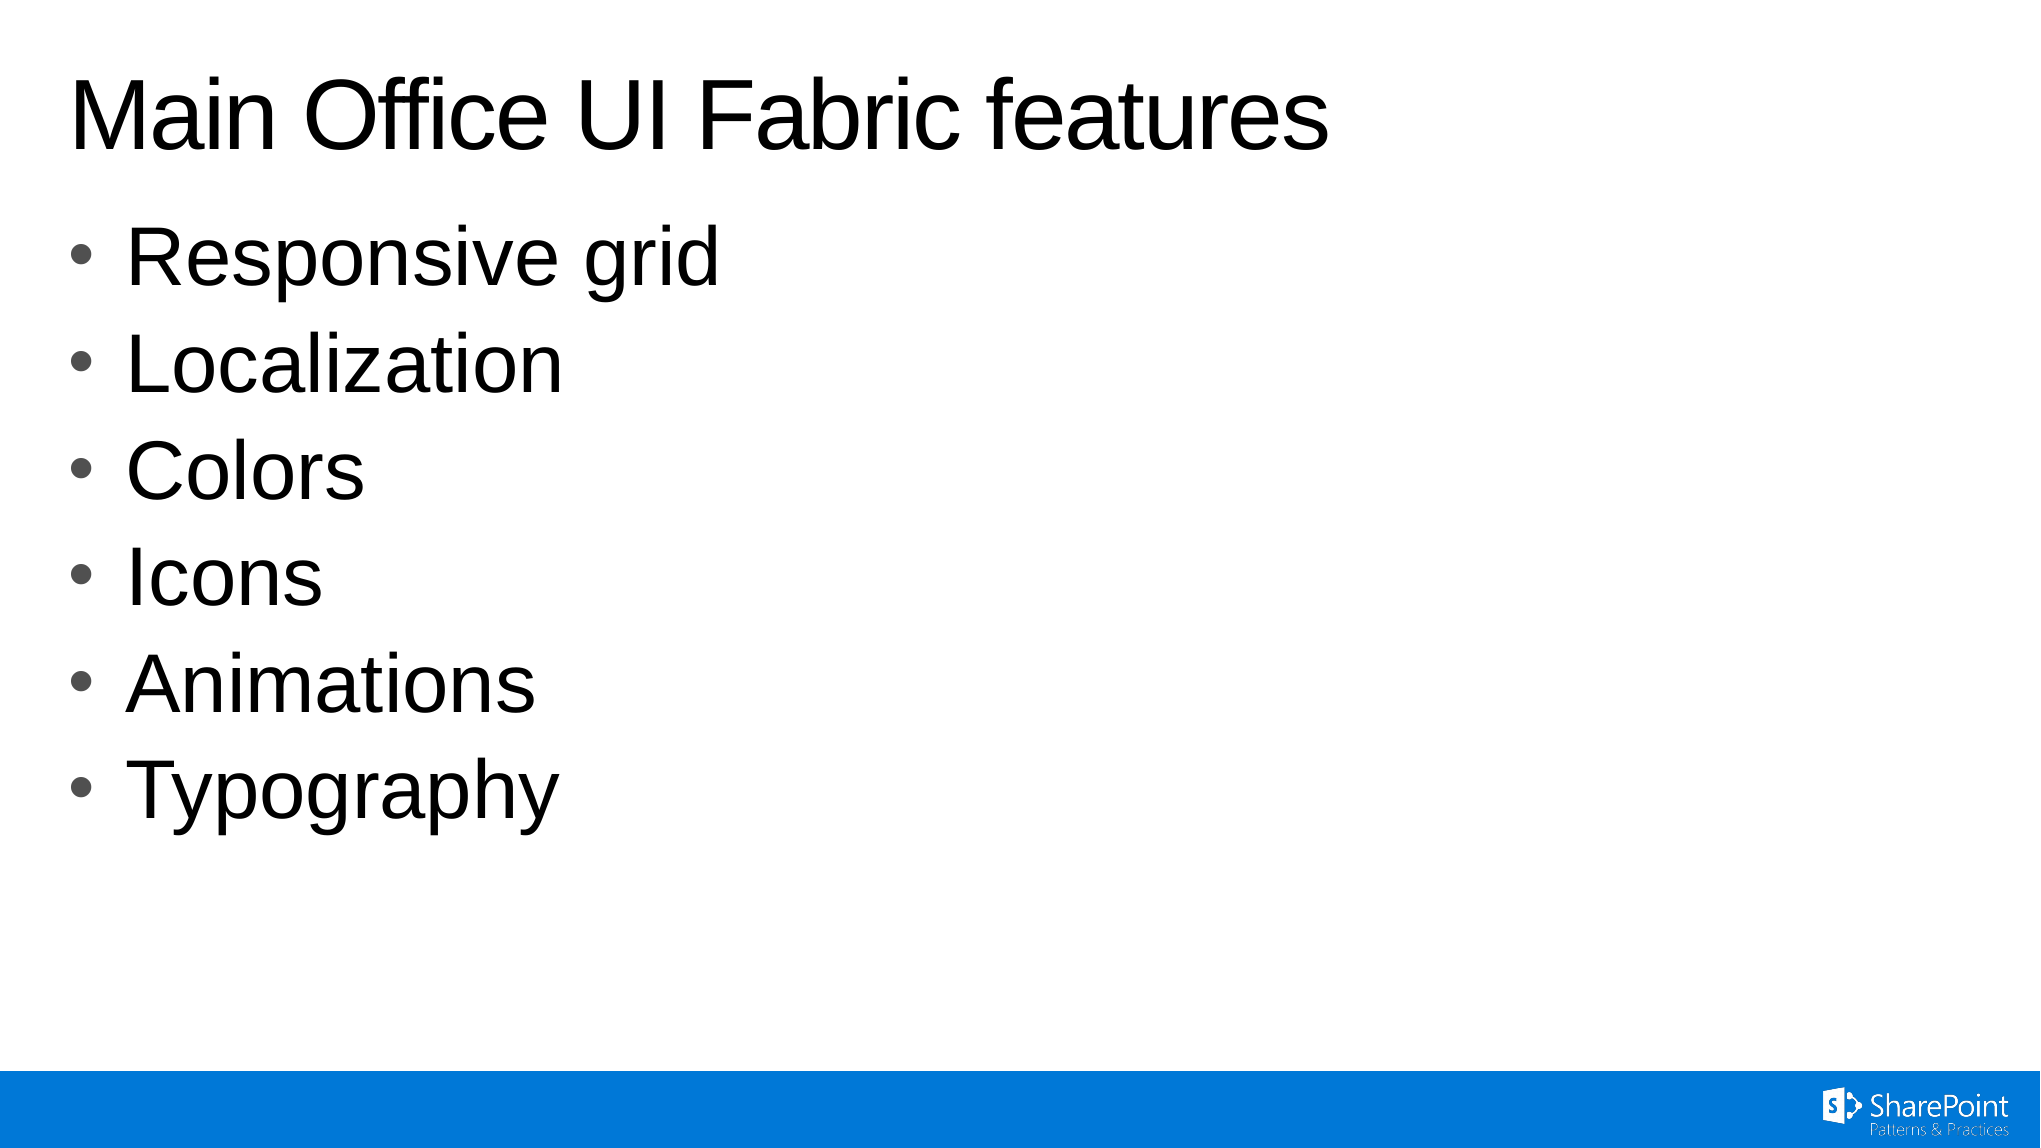

# Main Office UI Fabric features
Responsive grid
Localization
Colors
Icons
Animations
Typography